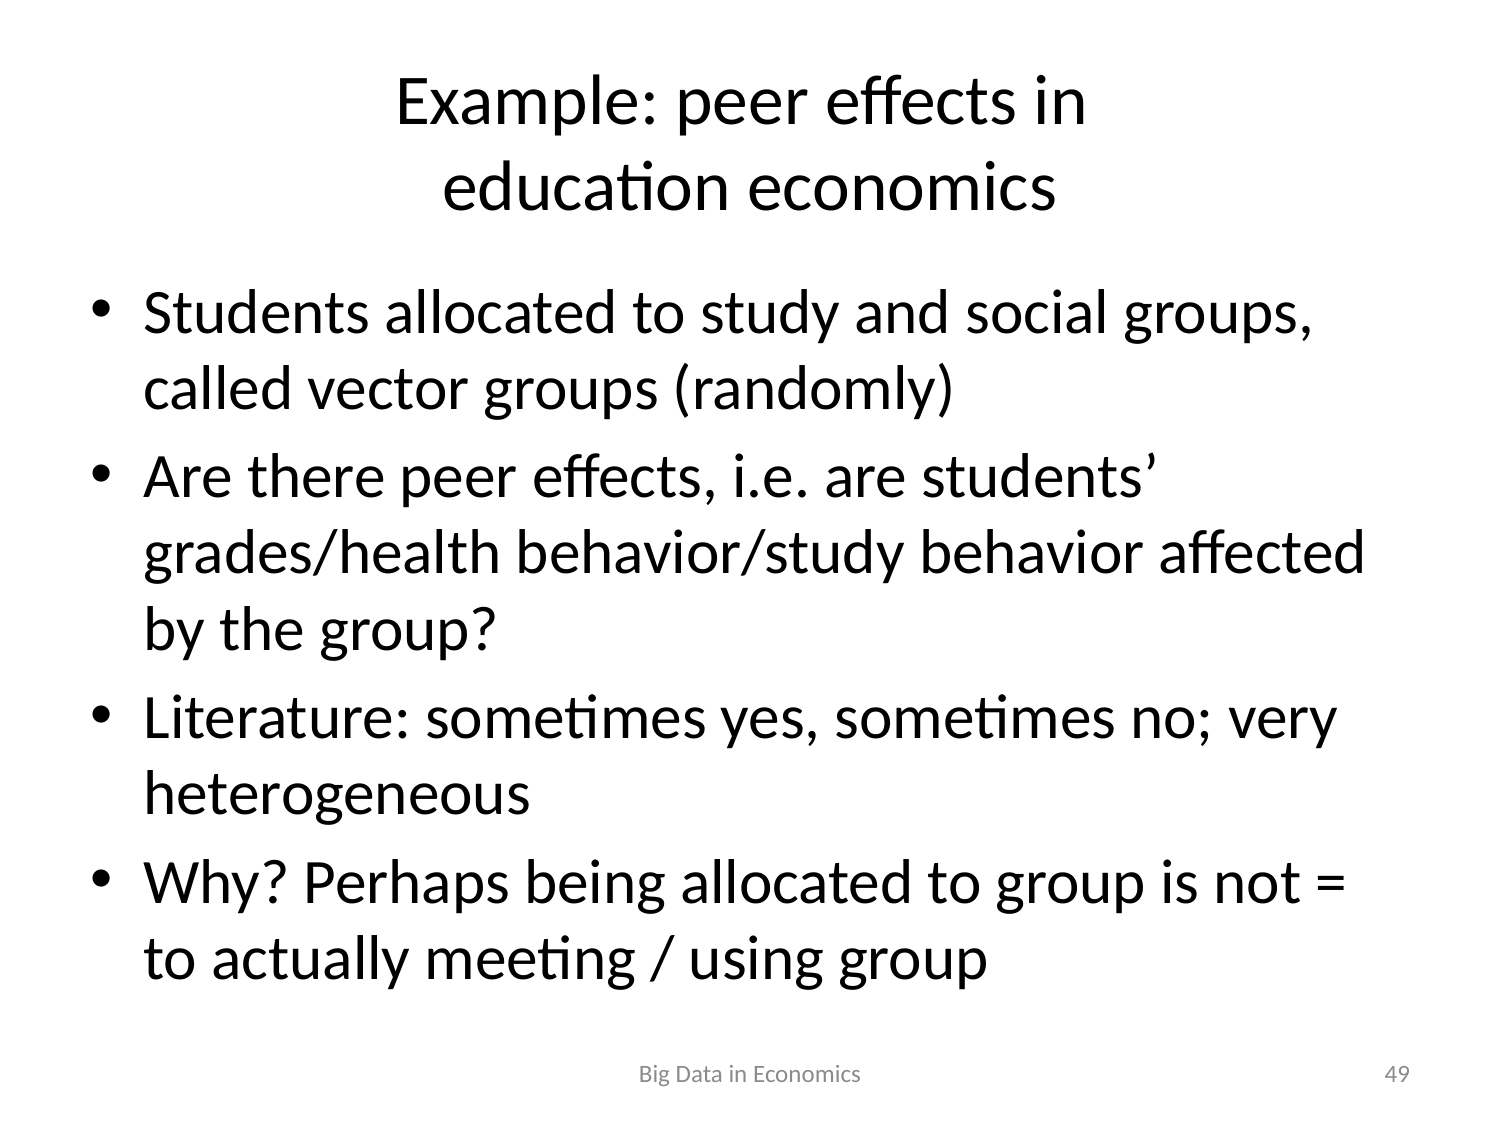

# Example: peer effects in education economics
Students allocated to study and social groups, called vector groups (randomly)
Are there peer effects, i.e. are students’ grades/health behavior/study behavior affected by the group?
Literature: sometimes yes, sometimes no; very heterogeneous
Why? Perhaps being allocated to group is not = to actually meeting / using group
Big Data in Economics
49